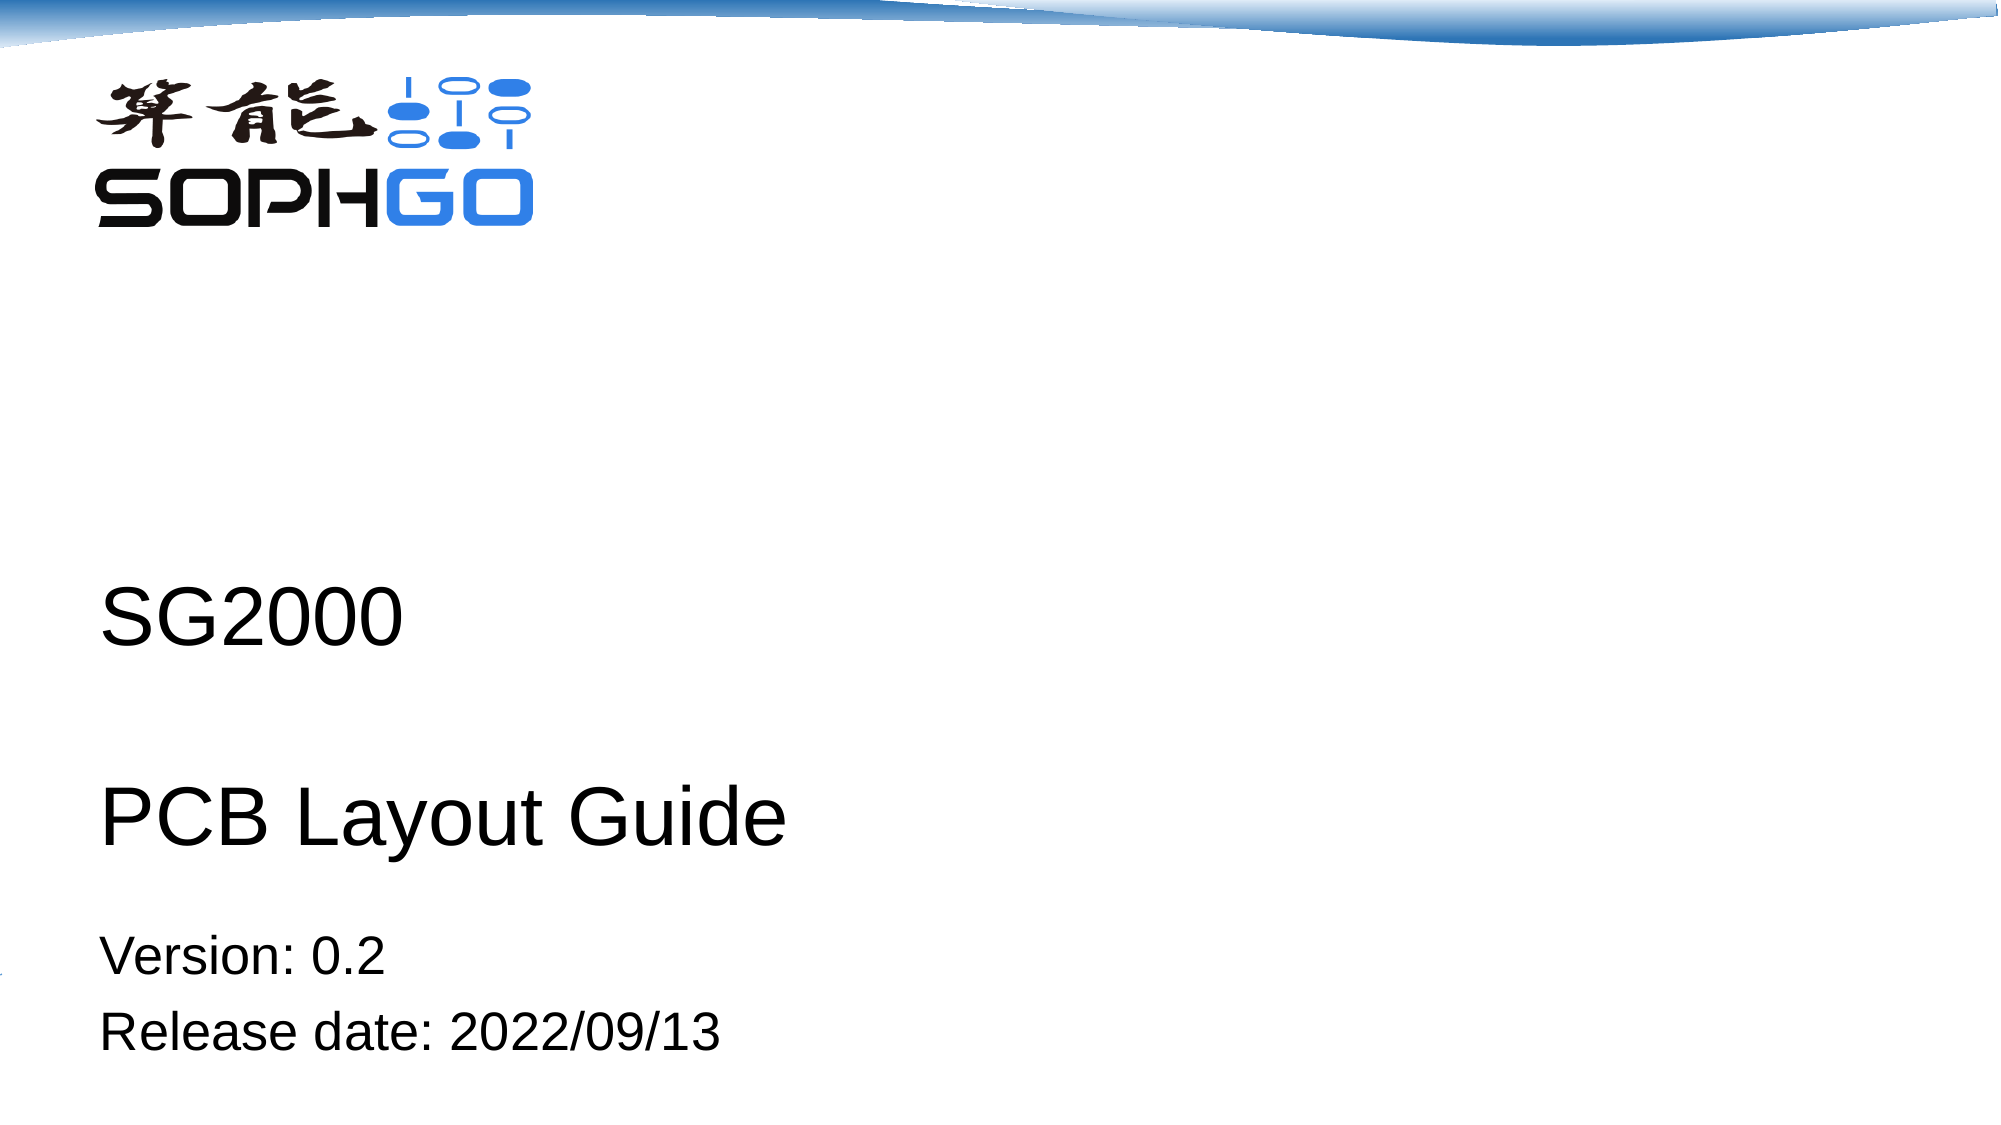

# SG2000 PCB Layout Guide

Version: 0.2
Release date: 2022/09/13